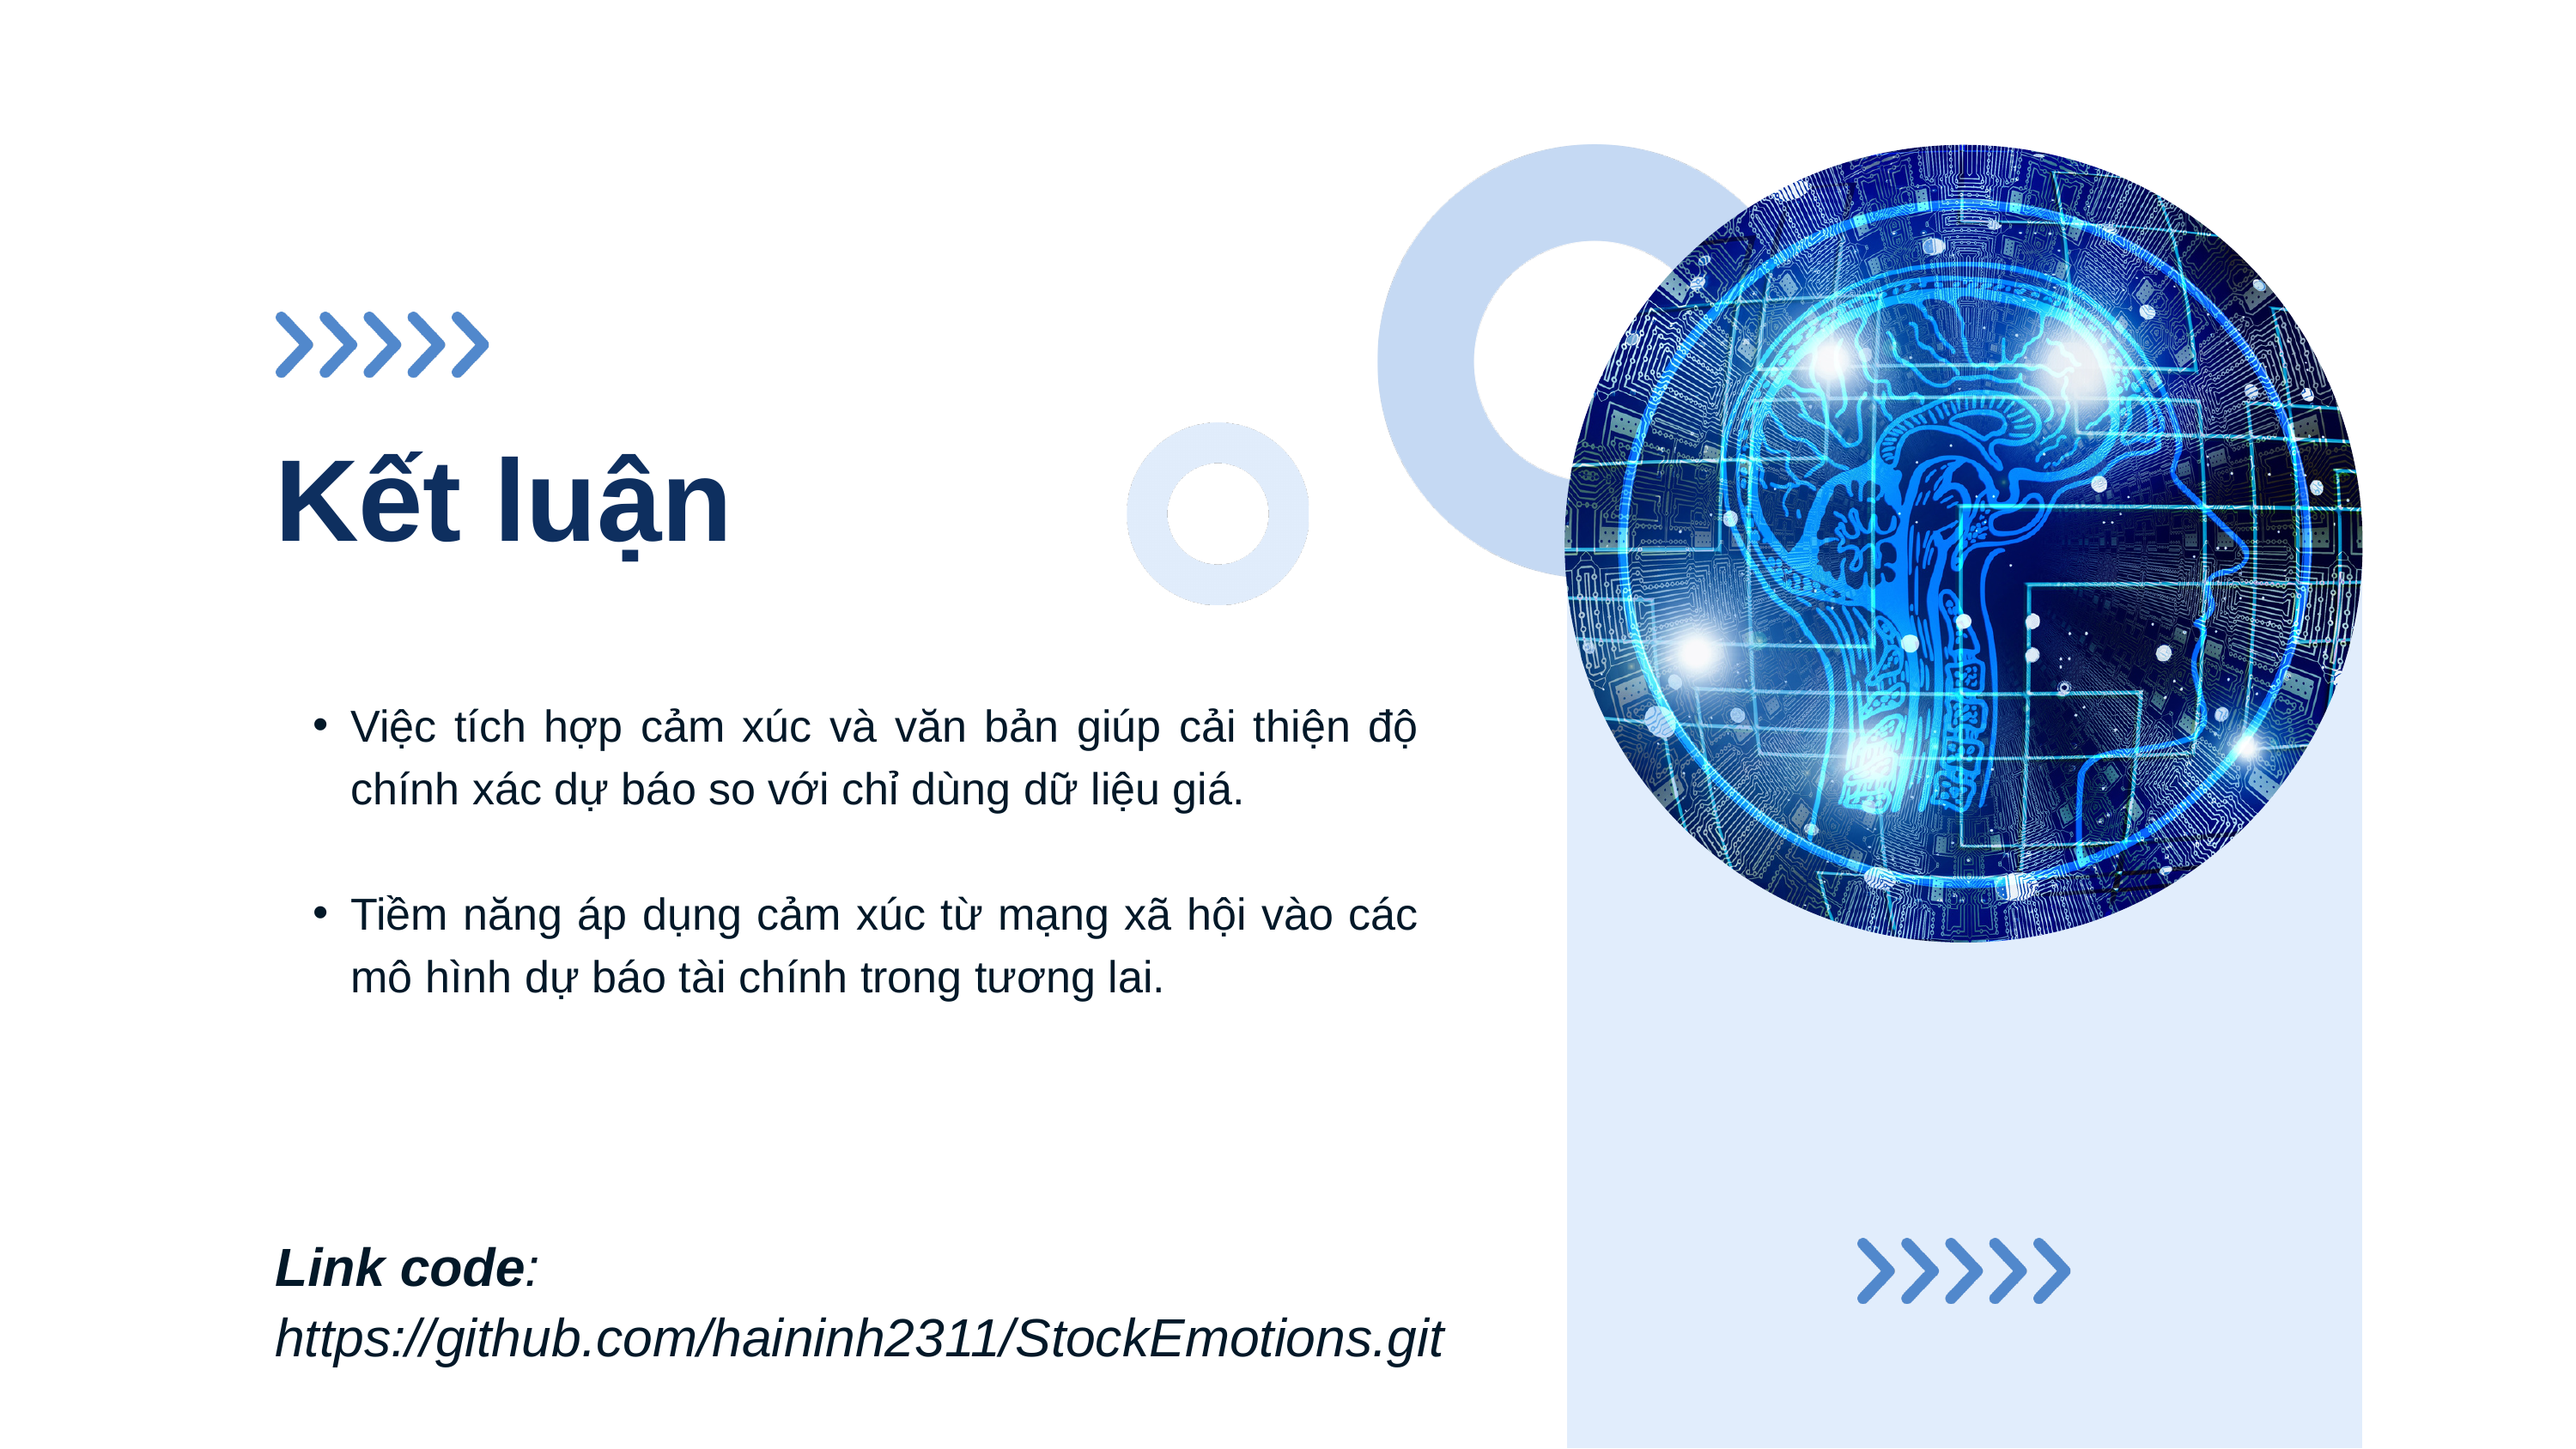

Kết luận

Việc tích hợp cảm xúc và văn bản giúp cải thiện độ chính xác dự báo so với chỉ dùng dữ liệu giá.

Tiềm năng áp dụng cảm xúc từ mạng xã hội vào các mô hình dự báo tài chính trong tương lai.
Link code: https://github.com/haininh2311/StockEmotions.git